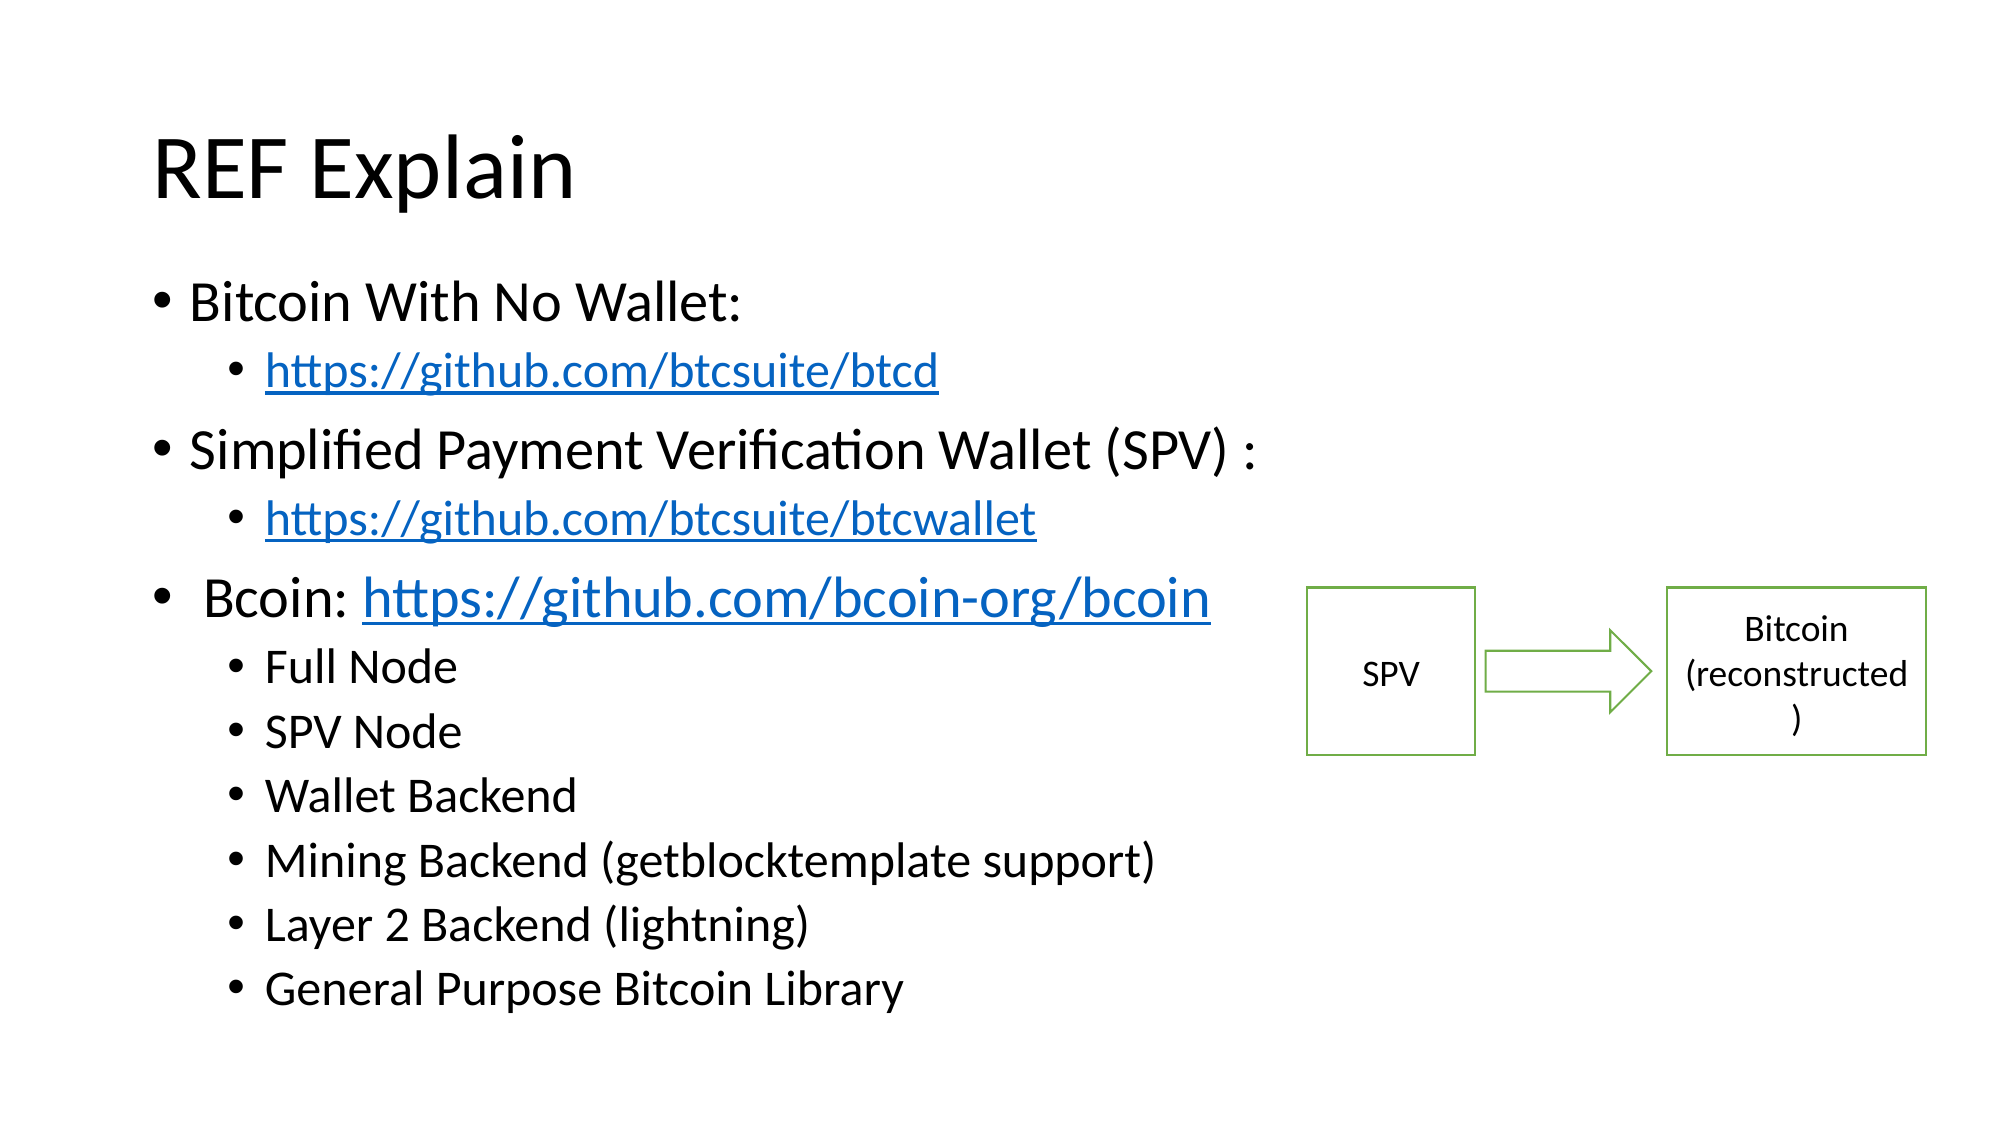

# REF Explain
Bitcoin With No Wallet:
https://github.com/btcsuite/btcd
Simplified Payment Verification Wallet (SPV) :
https://github.com/btcsuite/btcwallet
 Bcoin: https://github.com/bcoin-org/bcoin
Full Node
SPV Node
Wallet Backend
Mining Backend (getblocktemplate support)
Layer 2 Backend (lightning)
General Purpose Bitcoin Library
SPV
Bitcoin
(reconstructed)